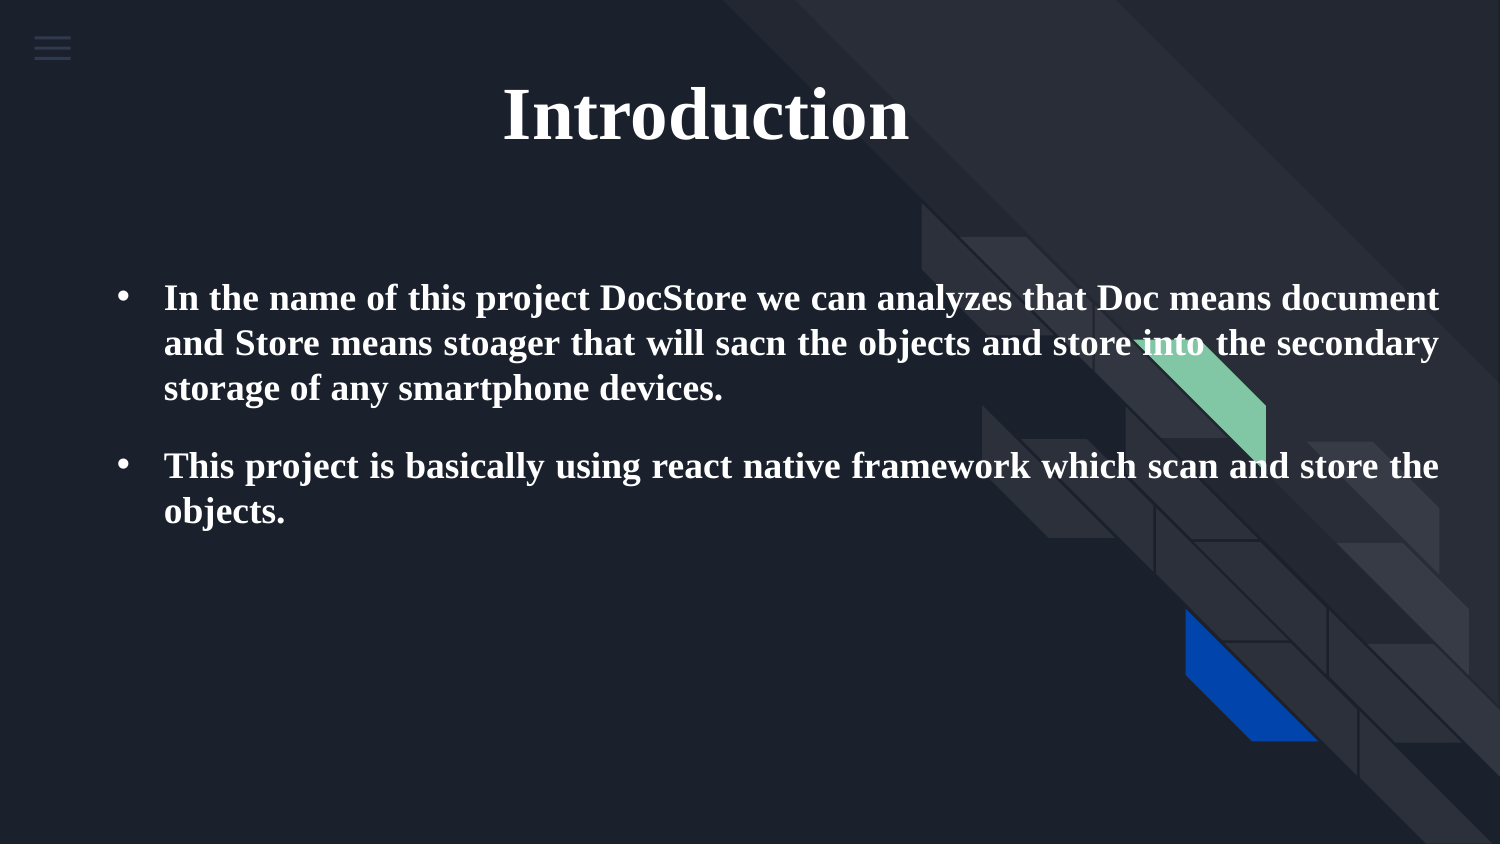

# Introduction

In the name of this project DocStore we can analyzes that Doc means document and Store means stoager that will sacn the objects and store into the secondary storage of any smartphone devices.
This project is basically using react native framework which scan and store the objects.